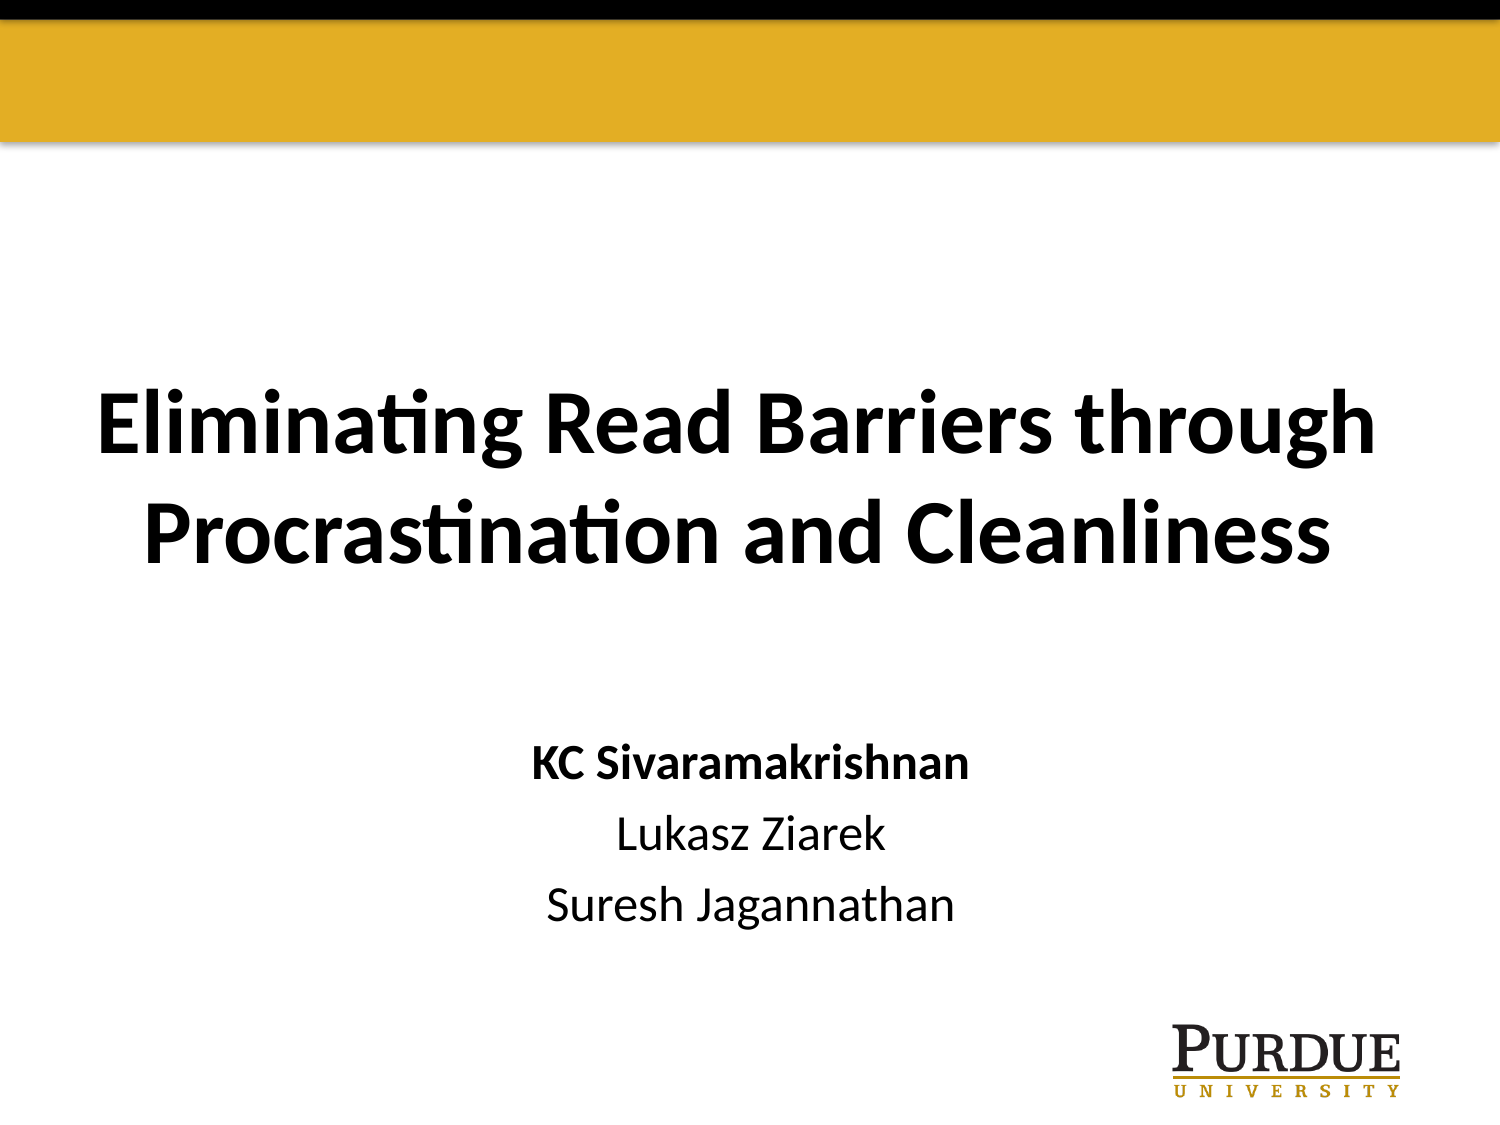

# Eliminating Read Barriers through Procrastination and Cleanliness

KC Sivaramakrishnan
Lukasz Ziarek
Suresh Jagannathan